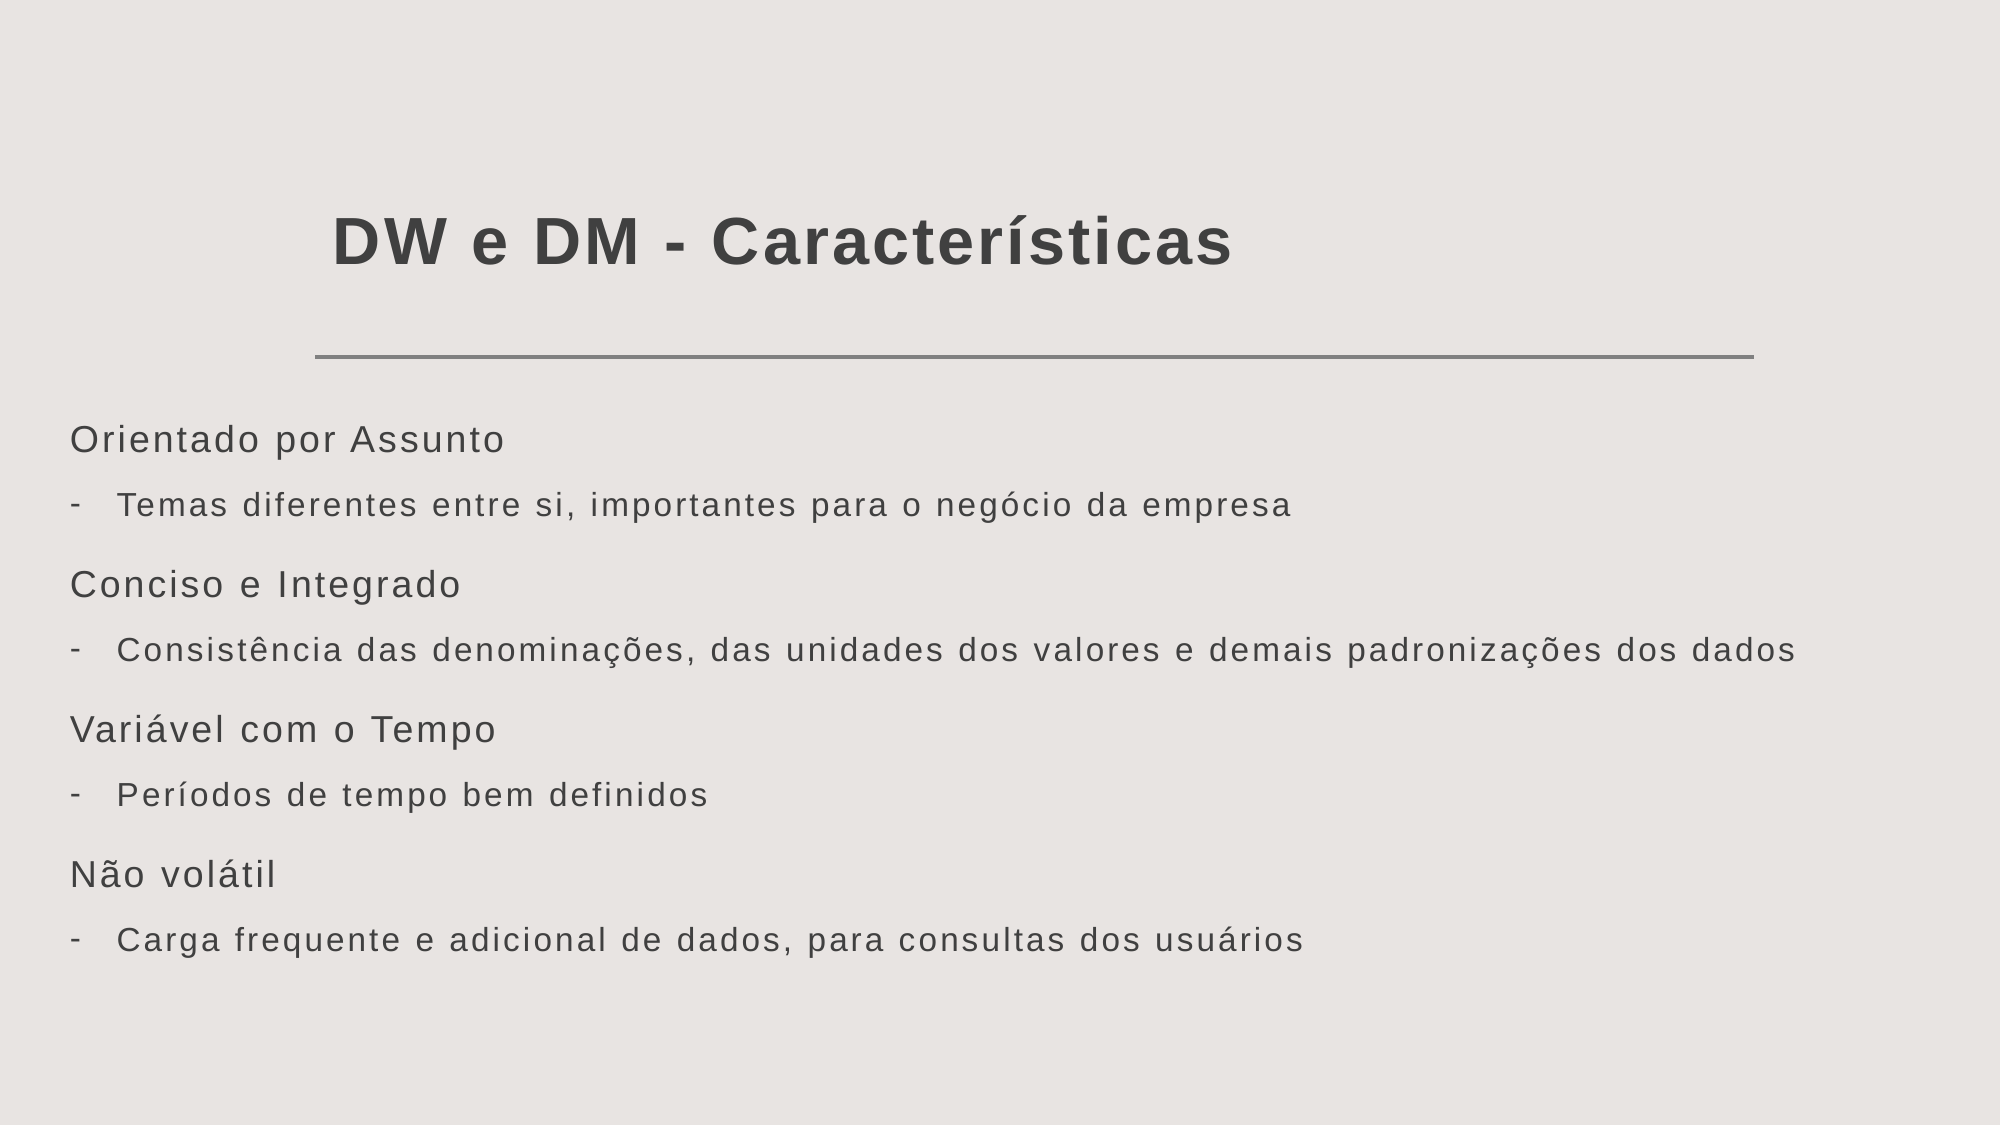

# DW e DM - Características
Orientado por Assunto
Temas diferentes entre si, importantes para o negócio da empresa
Conciso e Integrado
Consistência das denominações, das unidades dos valores e demais padronizações dos dados
Variável com o Tempo
Períodos de tempo bem definidos
Não volátil
Carga frequente e adicional de dados, para consultas dos usuários